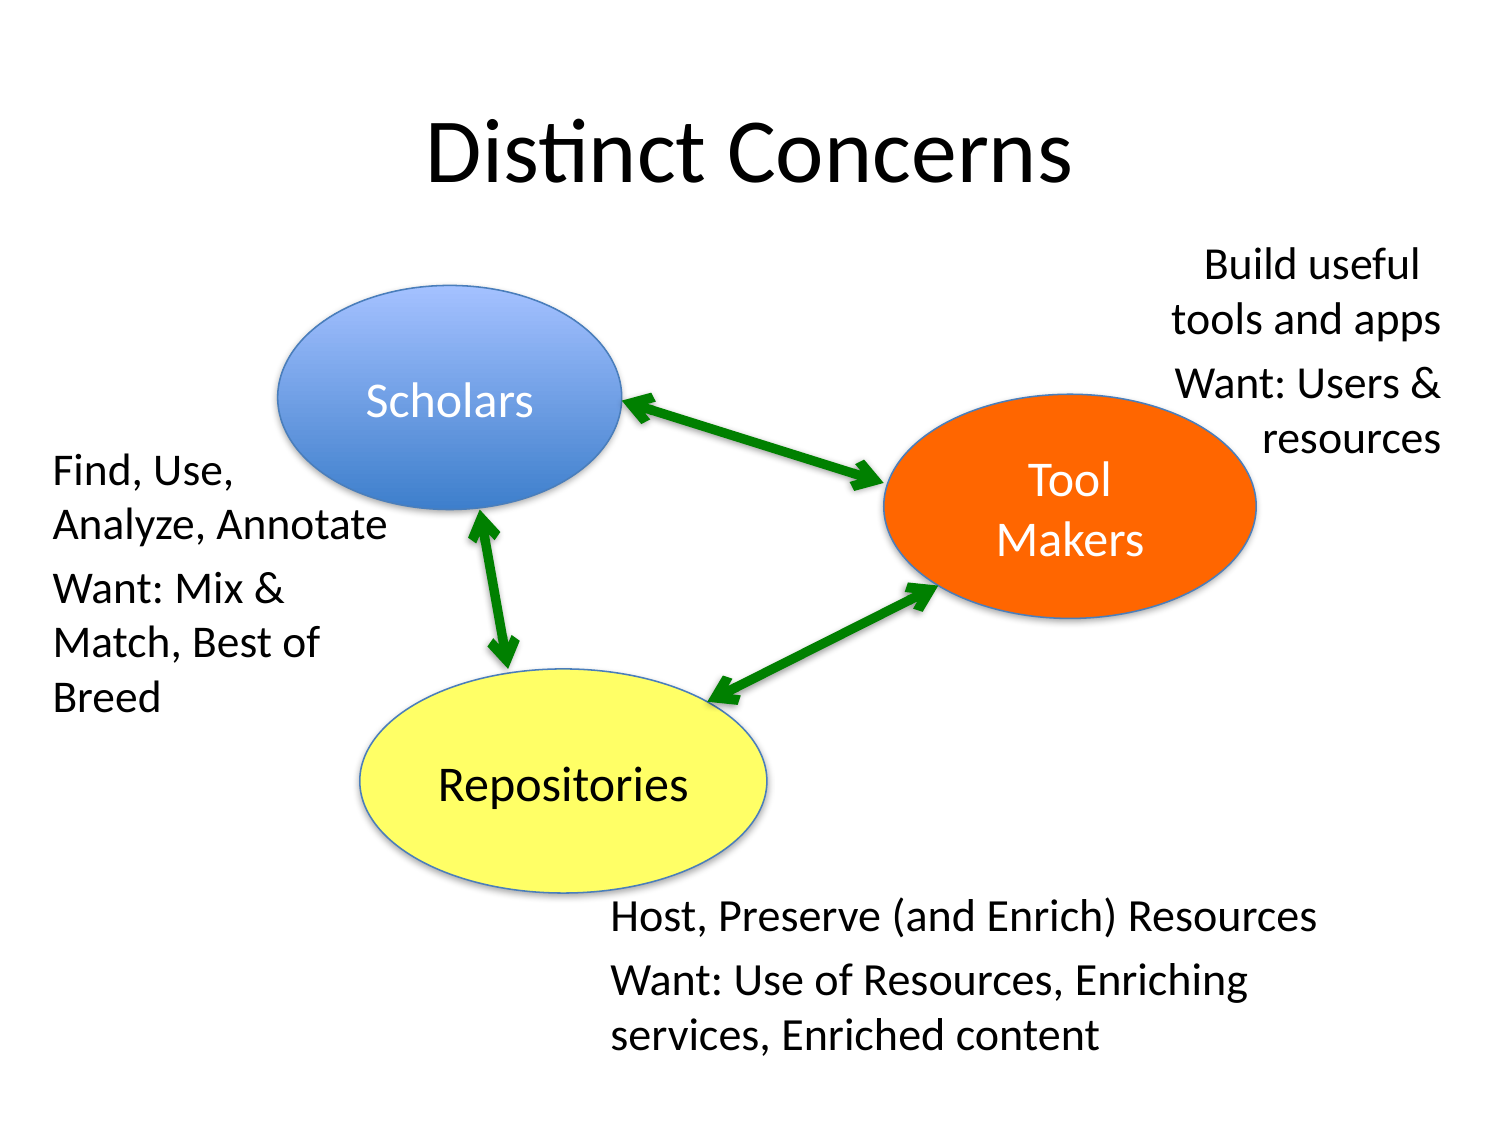

# Distinct Concerns
Build useful
tools and apps
Want: Users & resources

Scholars
Tool Makers
Find, Use,
Analyze, Annotate
Want: Mix & Match, Best of Breed

Repositories
Host, Preserve (and Enrich) Resources
Want: Use of Resources, Enriching services, Enriched content